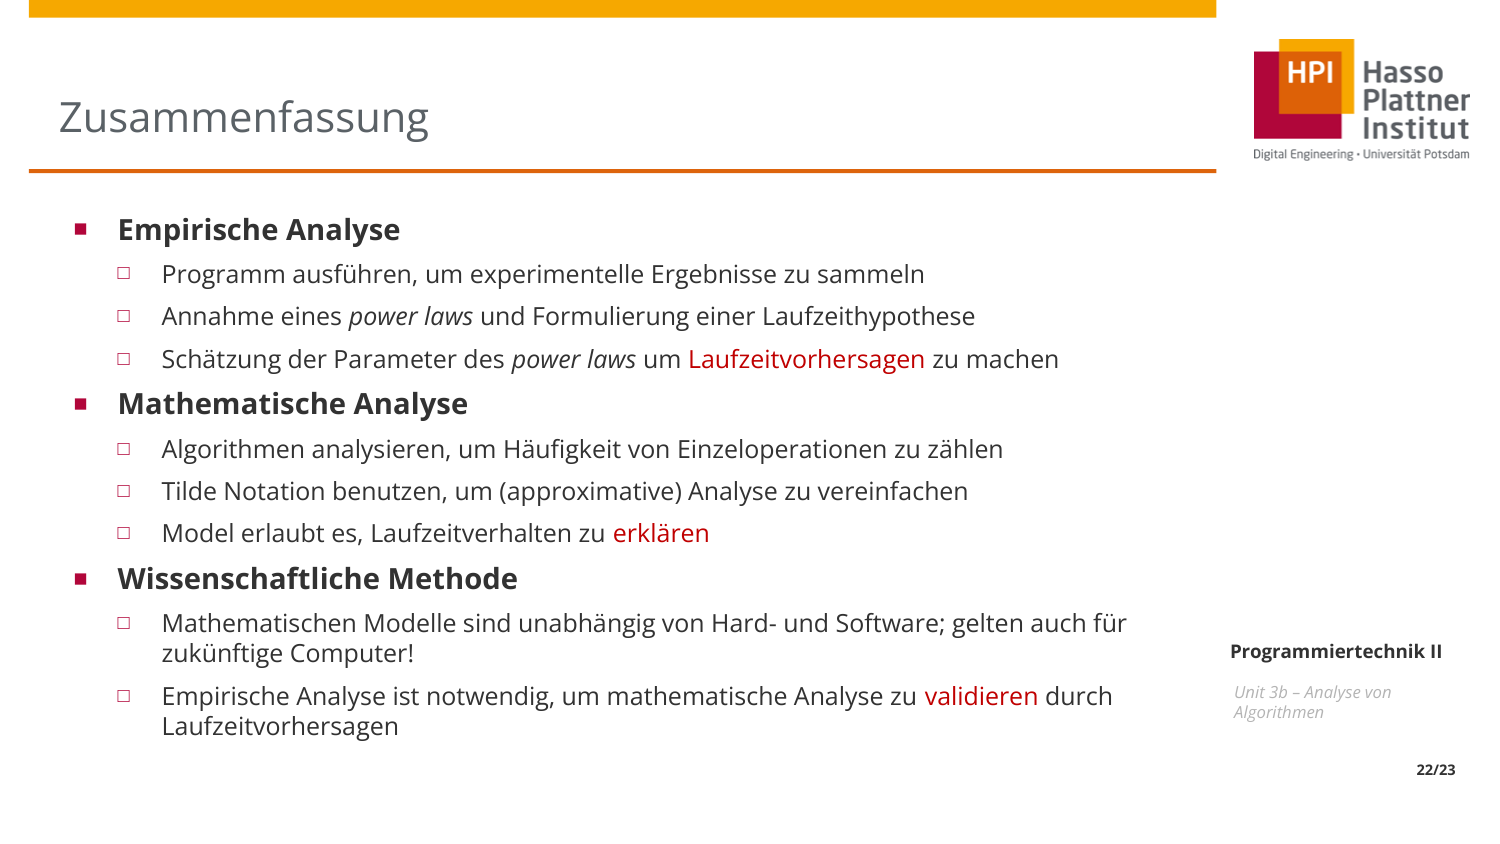

# Zusammenfassung
Empirische Analyse
Programm ausführen, um experimentelle Ergebnisse zu sammeln
Annahme eines power laws und Formulierung einer Laufzeithypothese
Schätzung der Parameter des power laws um Laufzeitvorhersagen zu machen
Mathematische Analyse
Algorithmen analysieren, um Häufigkeit von Einzeloperationen zu zählen
Tilde Notation benutzen, um (approximative) Analyse zu vereinfachen
Model erlaubt es, Laufzeitverhalten zu erklären
Wissenschaftliche Methode
Mathematischen Modelle sind unabhängig von Hard- und Software; gelten auch für zukünftige Computer!
Empirische Analyse ist notwendig, um mathematische Analyse zu validieren durch Laufzeitvorhersagen